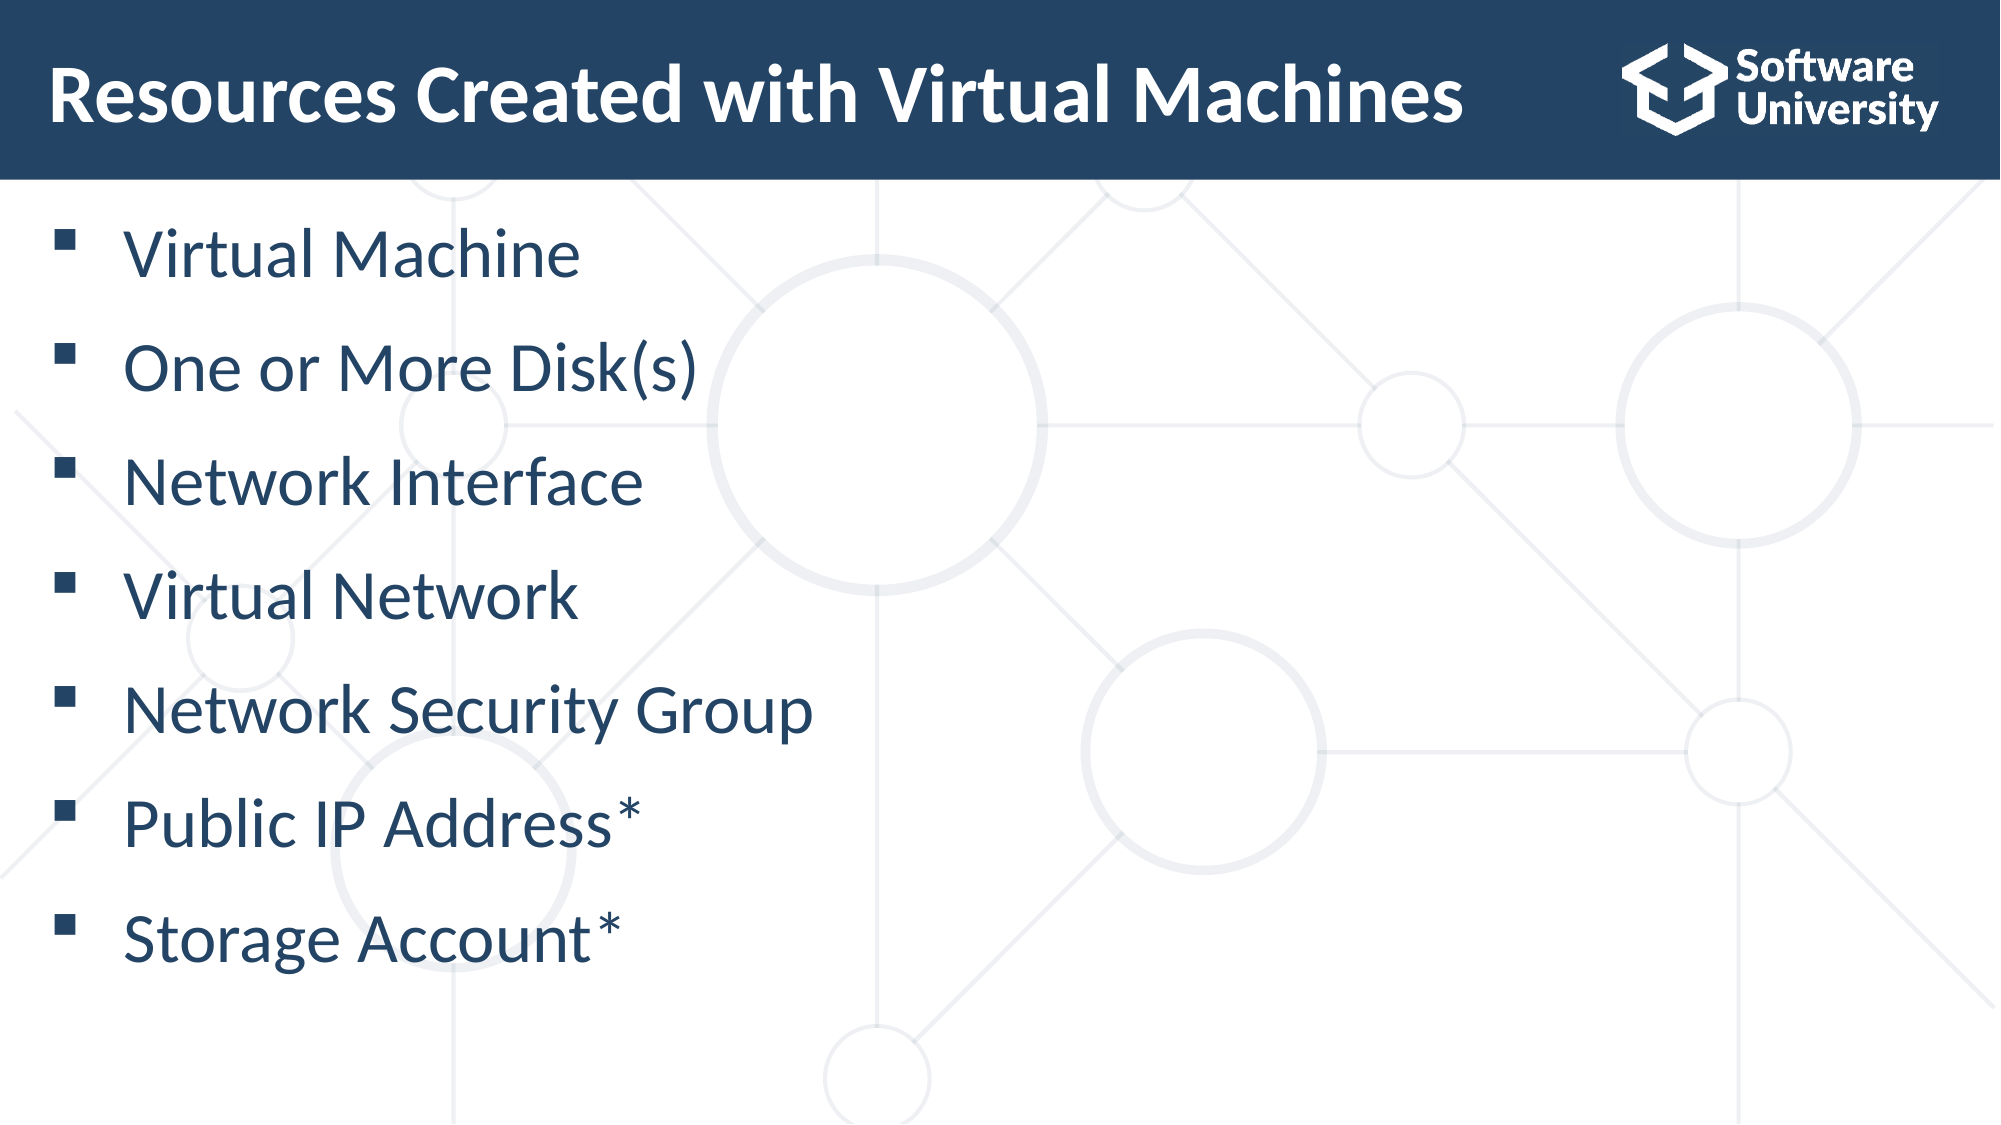

# Resources Created with Virtual Machines
Virtual Machine
One or More Disk(s)
Network Interface
Virtual Network
Network Security Group
Public IP Address*
Storage Account*